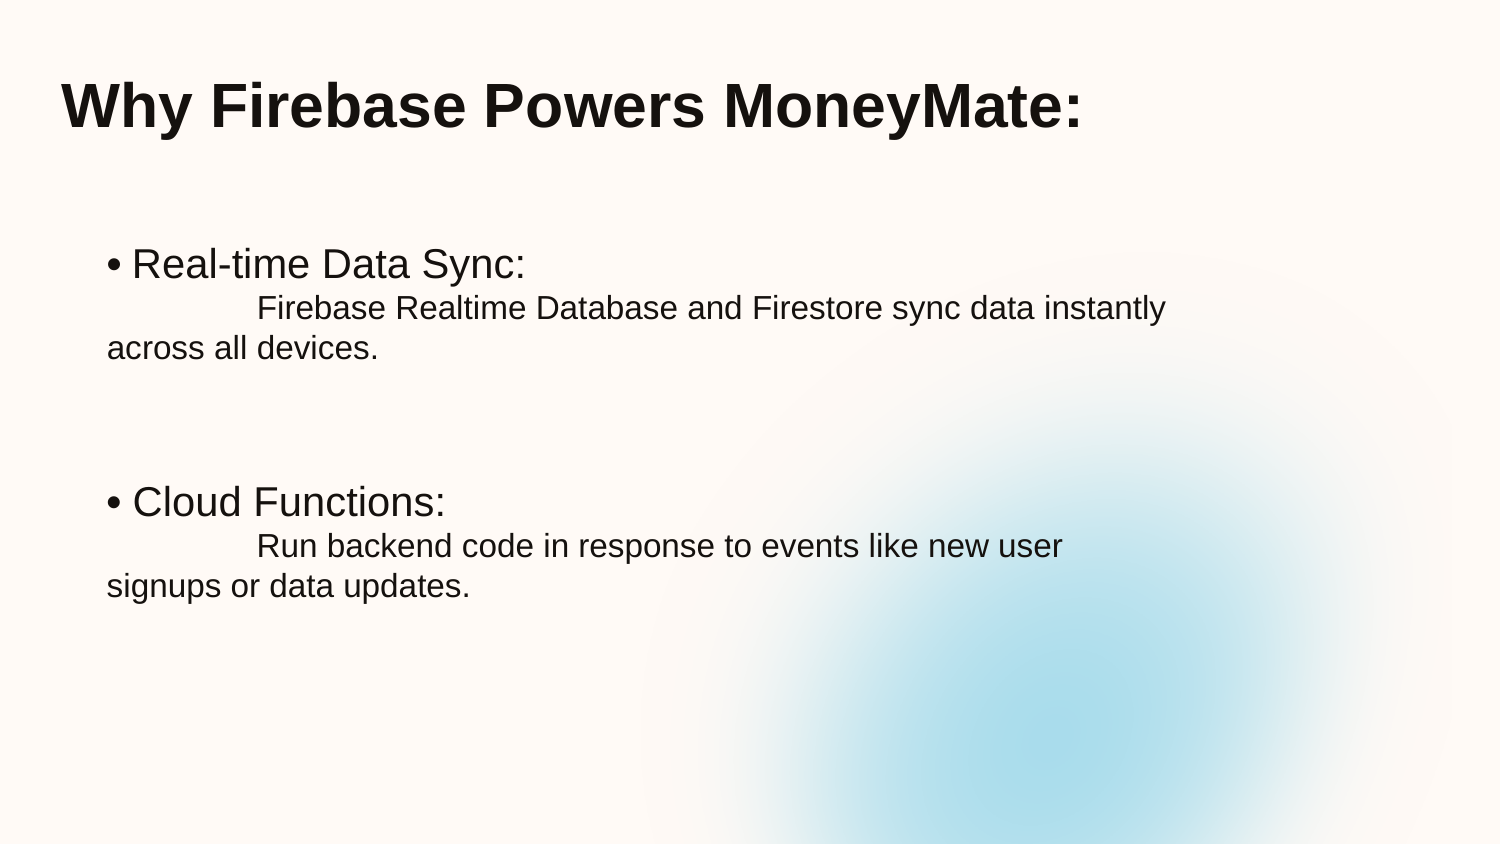

# Why Firebase Powers MoneyMate:
• Real-time Data Sync:
	Firebase Realtime Database and Firestore sync data instantly 	across all devices.

• Cloud Functions:
	Run backend code in response to events like new user 	signups or data updates.